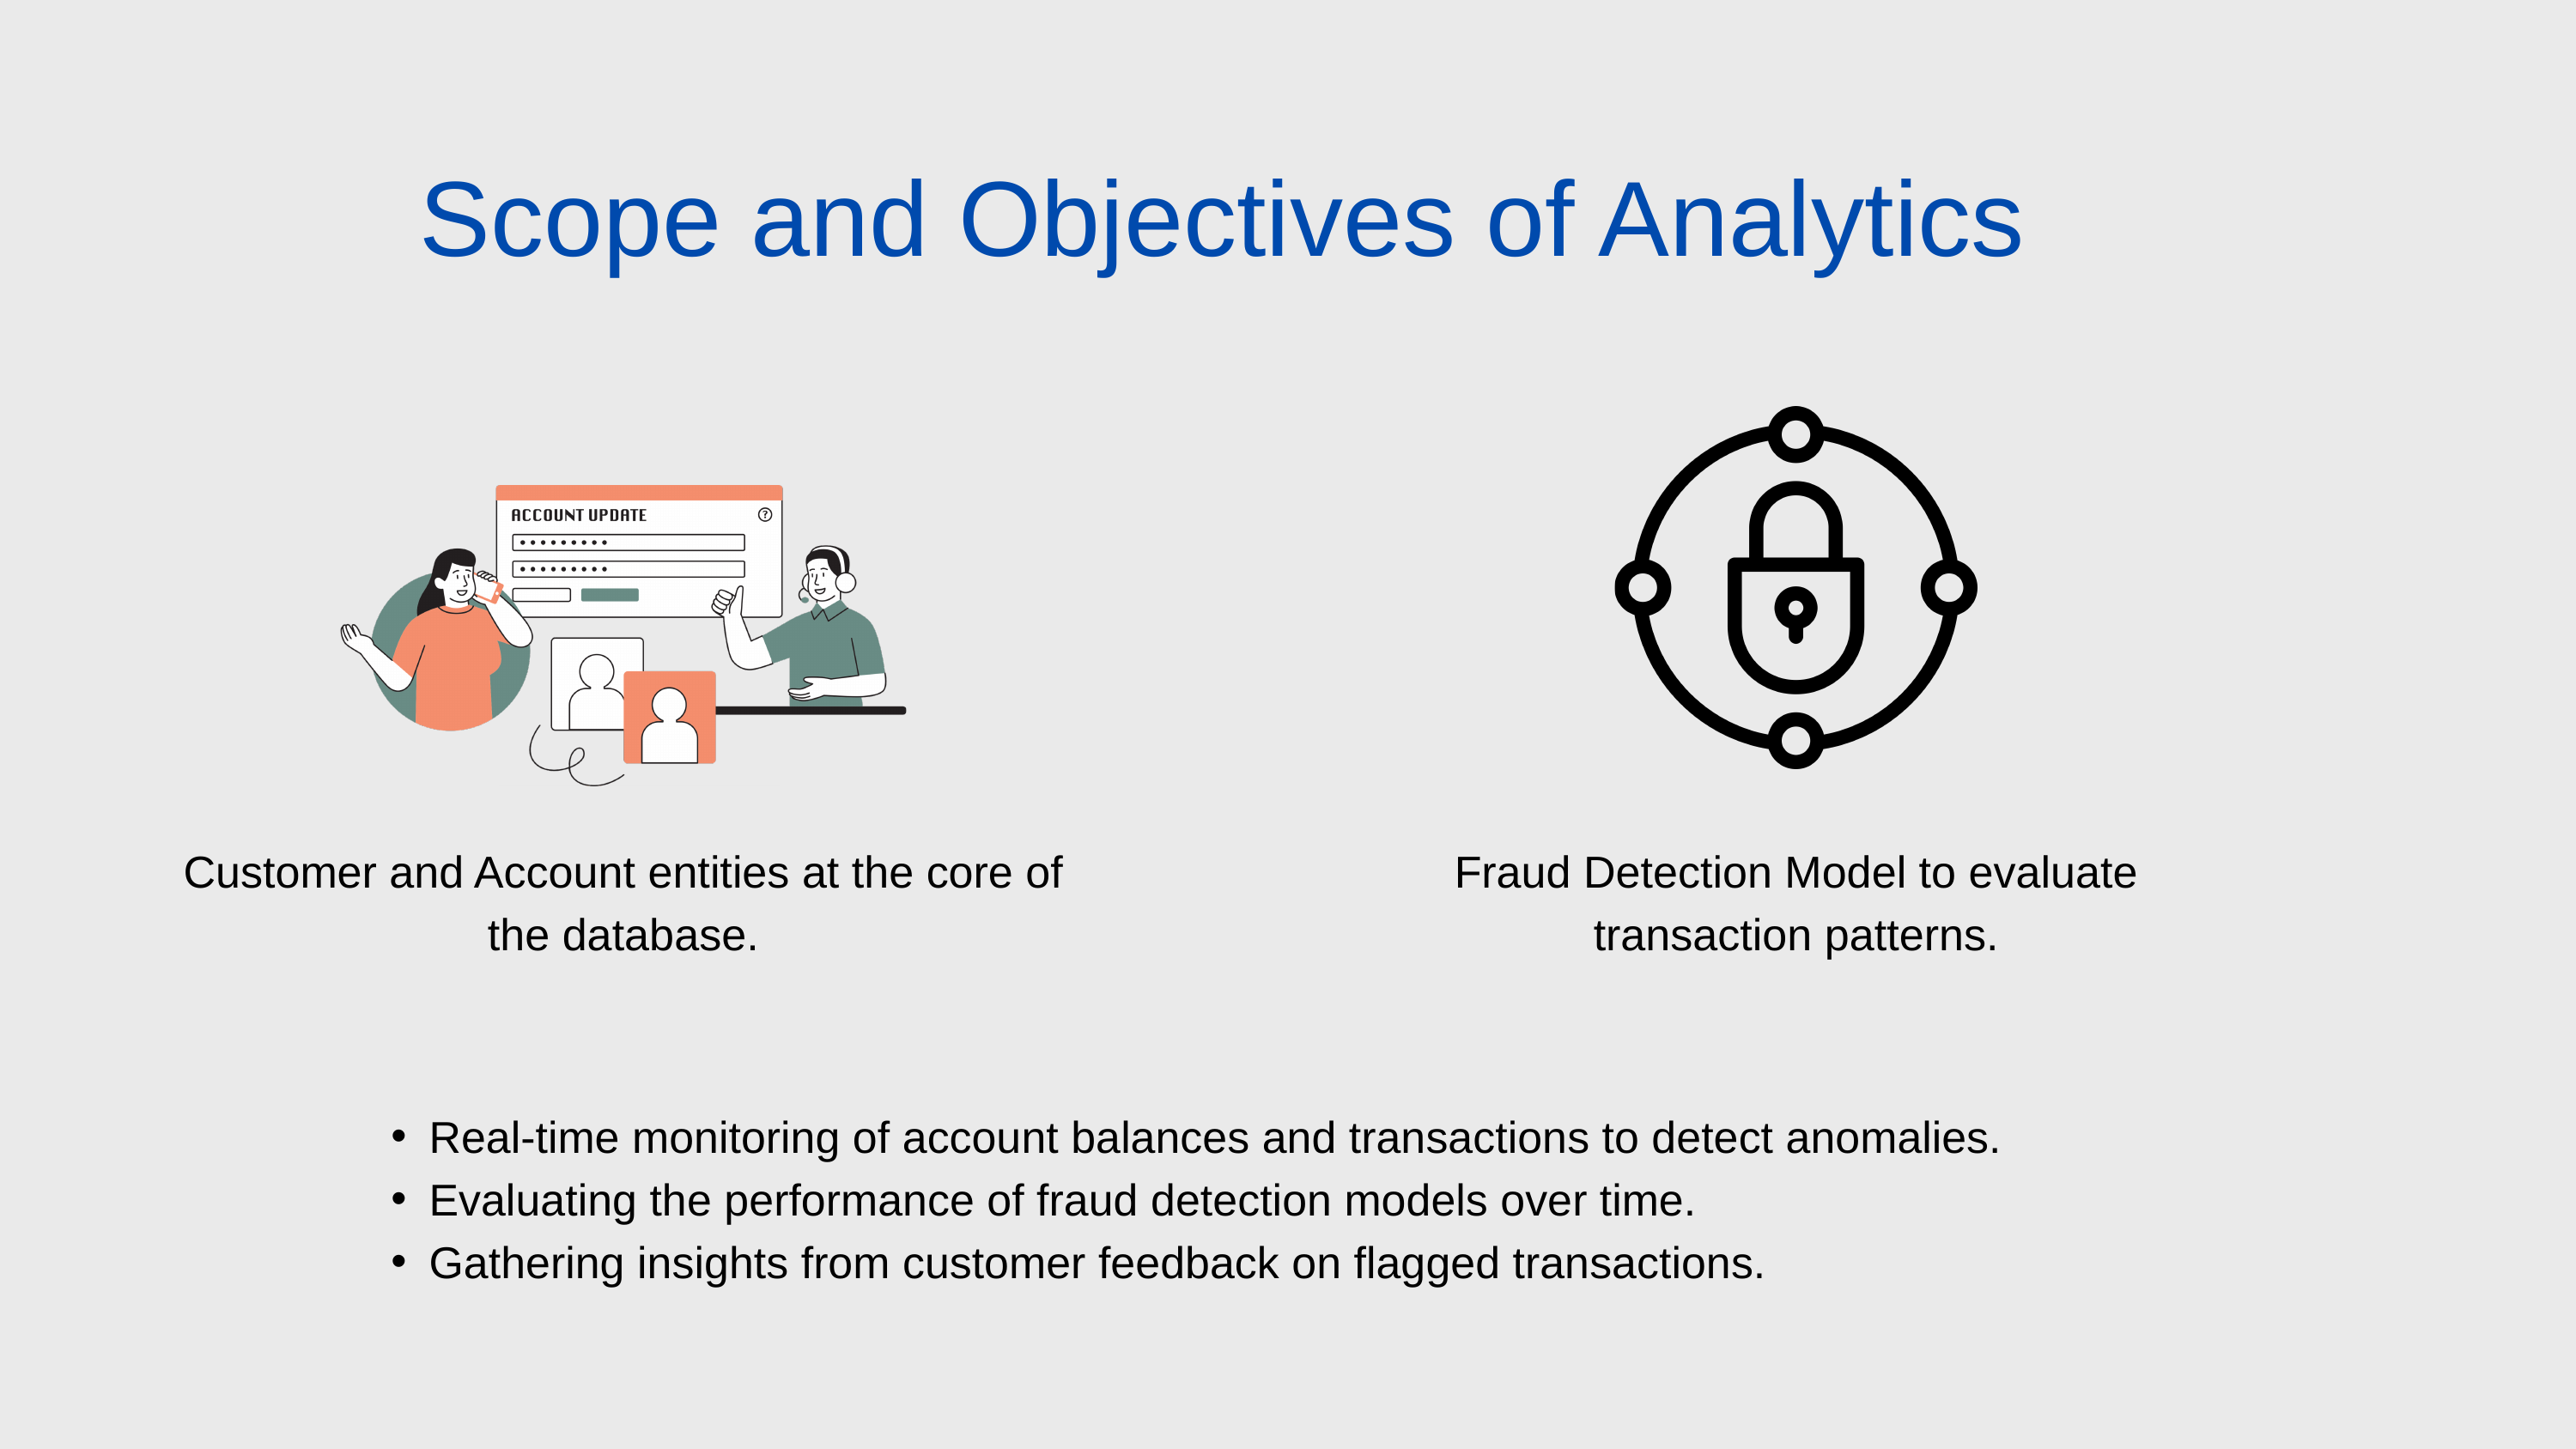

Scope and Objectives of Analytics

Customer and Account entities at the core of the database.
Fraud Detection Model to evaluate transaction patterns.
Real-time monitoring of account balances and transactions to detect anomalies.
Evaluating the performance of fraud detection models over time.
Gathering insights from customer feedback on flagged transactions.